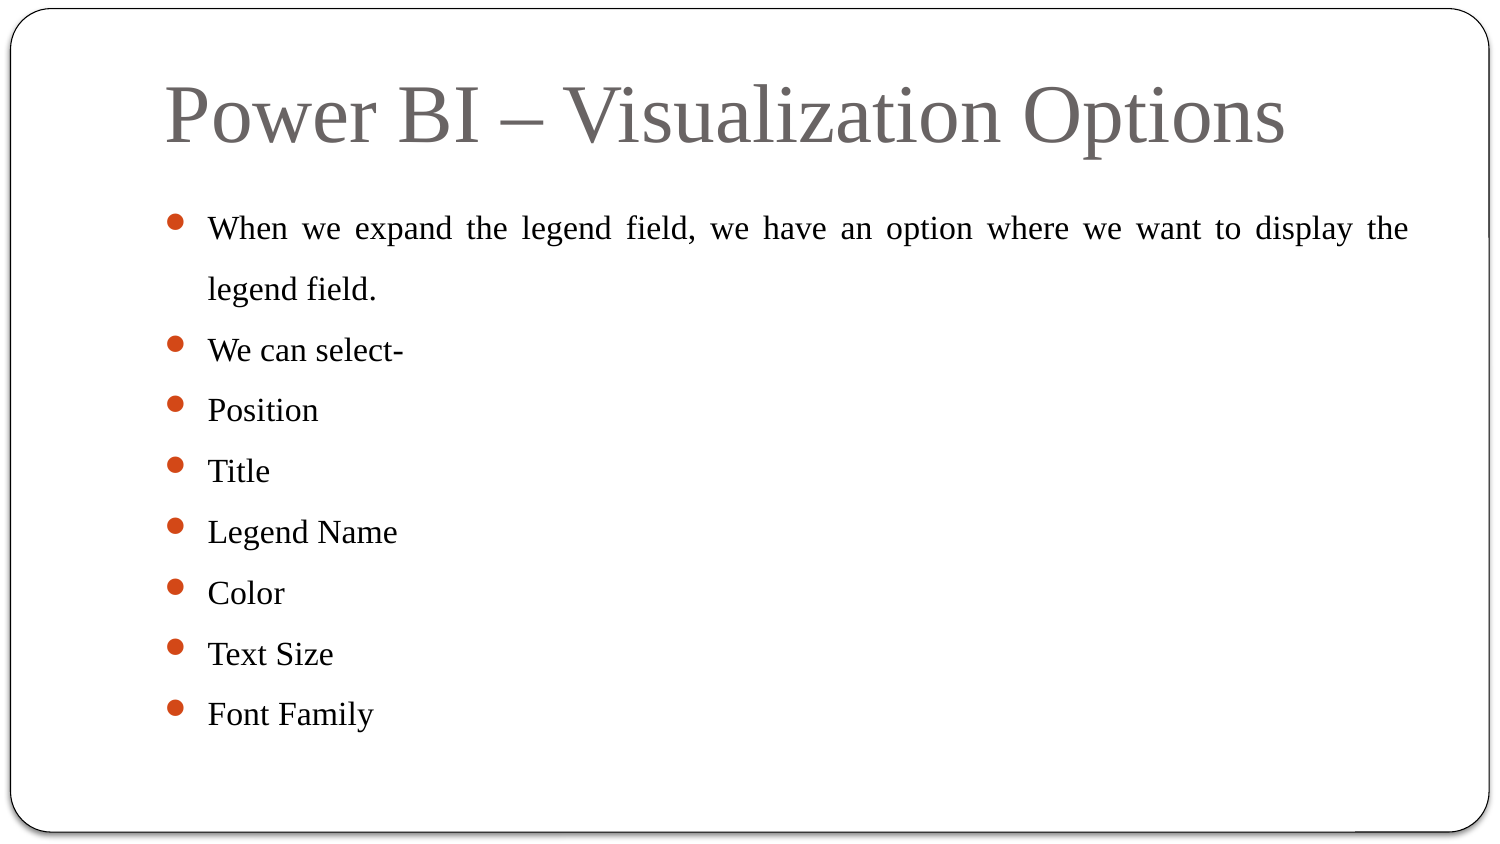

# Power BI – Visualization Options
When we expand the legend field, we have an option where we want to display the legend field.
We can select-
Position
Title
Legend Name
Color
Text Size
Font Family